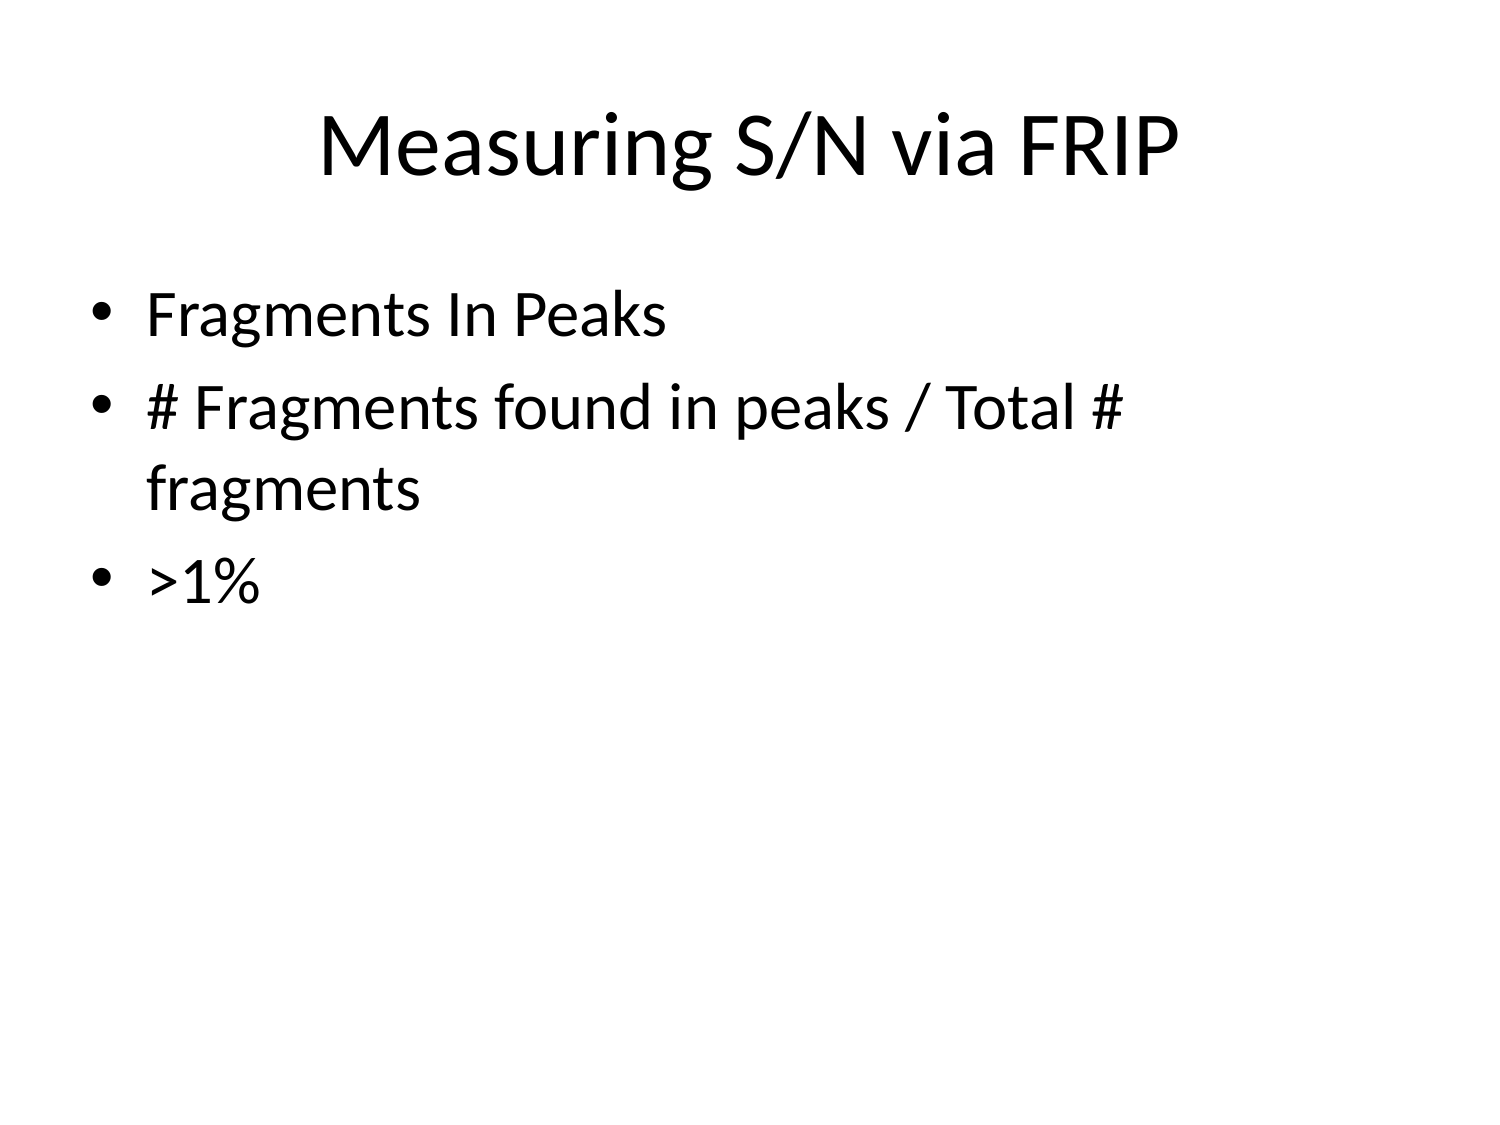

# Measuring S/N via FRIP
Fragments In Peaks
# Fragments found in peaks / Total # fragments
>1%